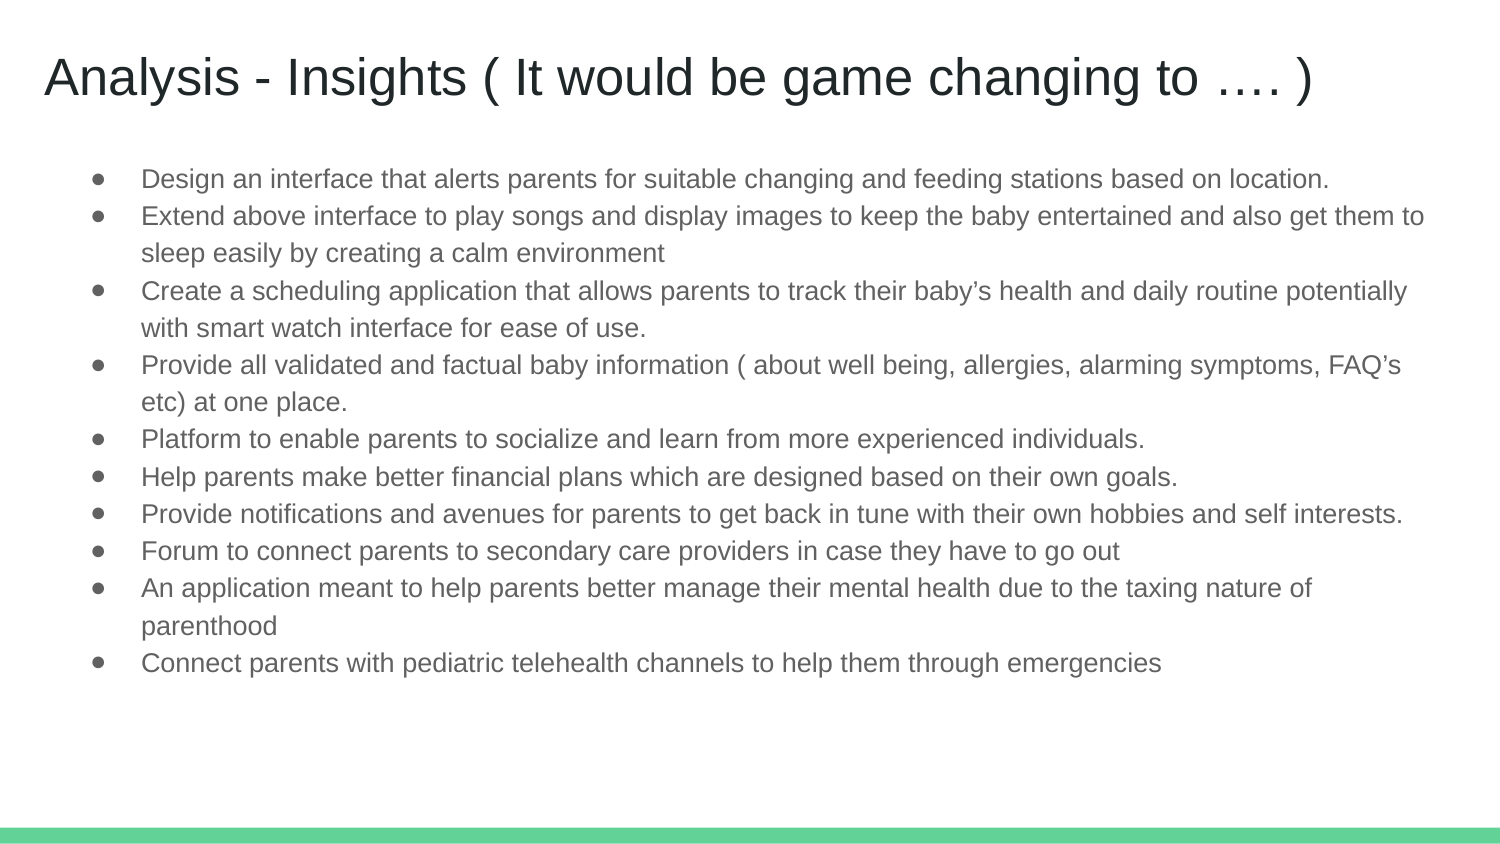

# Analysis - Insights ( It would be game changing to …. )
Design an interface that alerts parents for suitable changing and feeding stations based on location.
Extend above interface to play songs and display images to keep the baby entertained and also get them to sleep easily by creating a calm environment
Create a scheduling application that allows parents to track their baby’s health and daily routine potentially with smart watch interface for ease of use.
Provide all validated and factual baby information ( about well being, allergies, alarming symptoms, FAQ’s etc) at one place.
Platform to enable parents to socialize and learn from more experienced individuals.
Help parents make better financial plans which are designed based on their own goals.
Provide notifications and avenues for parents to get back in tune with their own hobbies and self interests.
Forum to connect parents to secondary care providers in case they have to go out
An application meant to help parents better manage their mental health due to the taxing nature of parenthood
Connect parents with pediatric telehealth channels to help them through emergencies